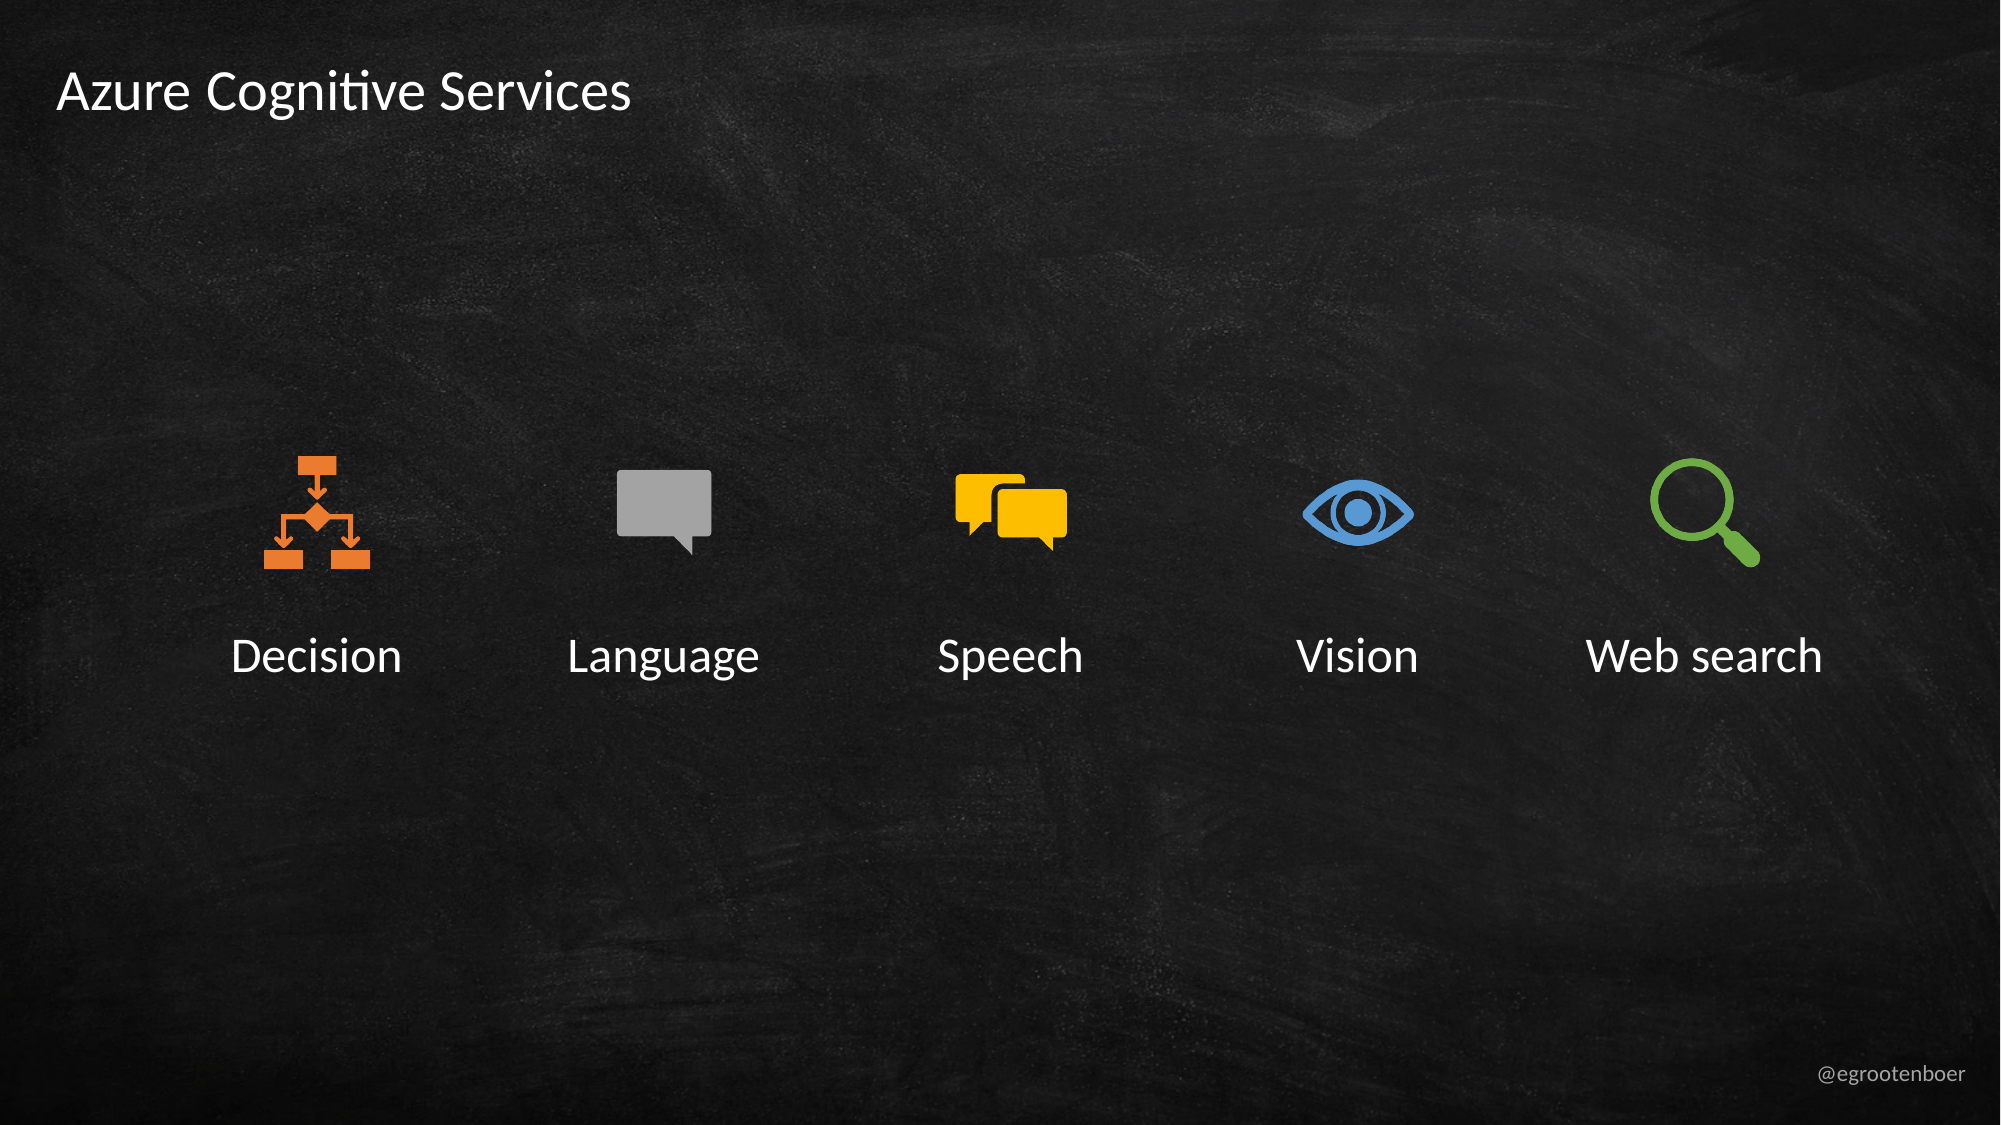

# Azure 	Cognitive Services

Decision
Language
Speech
Vision
Web search